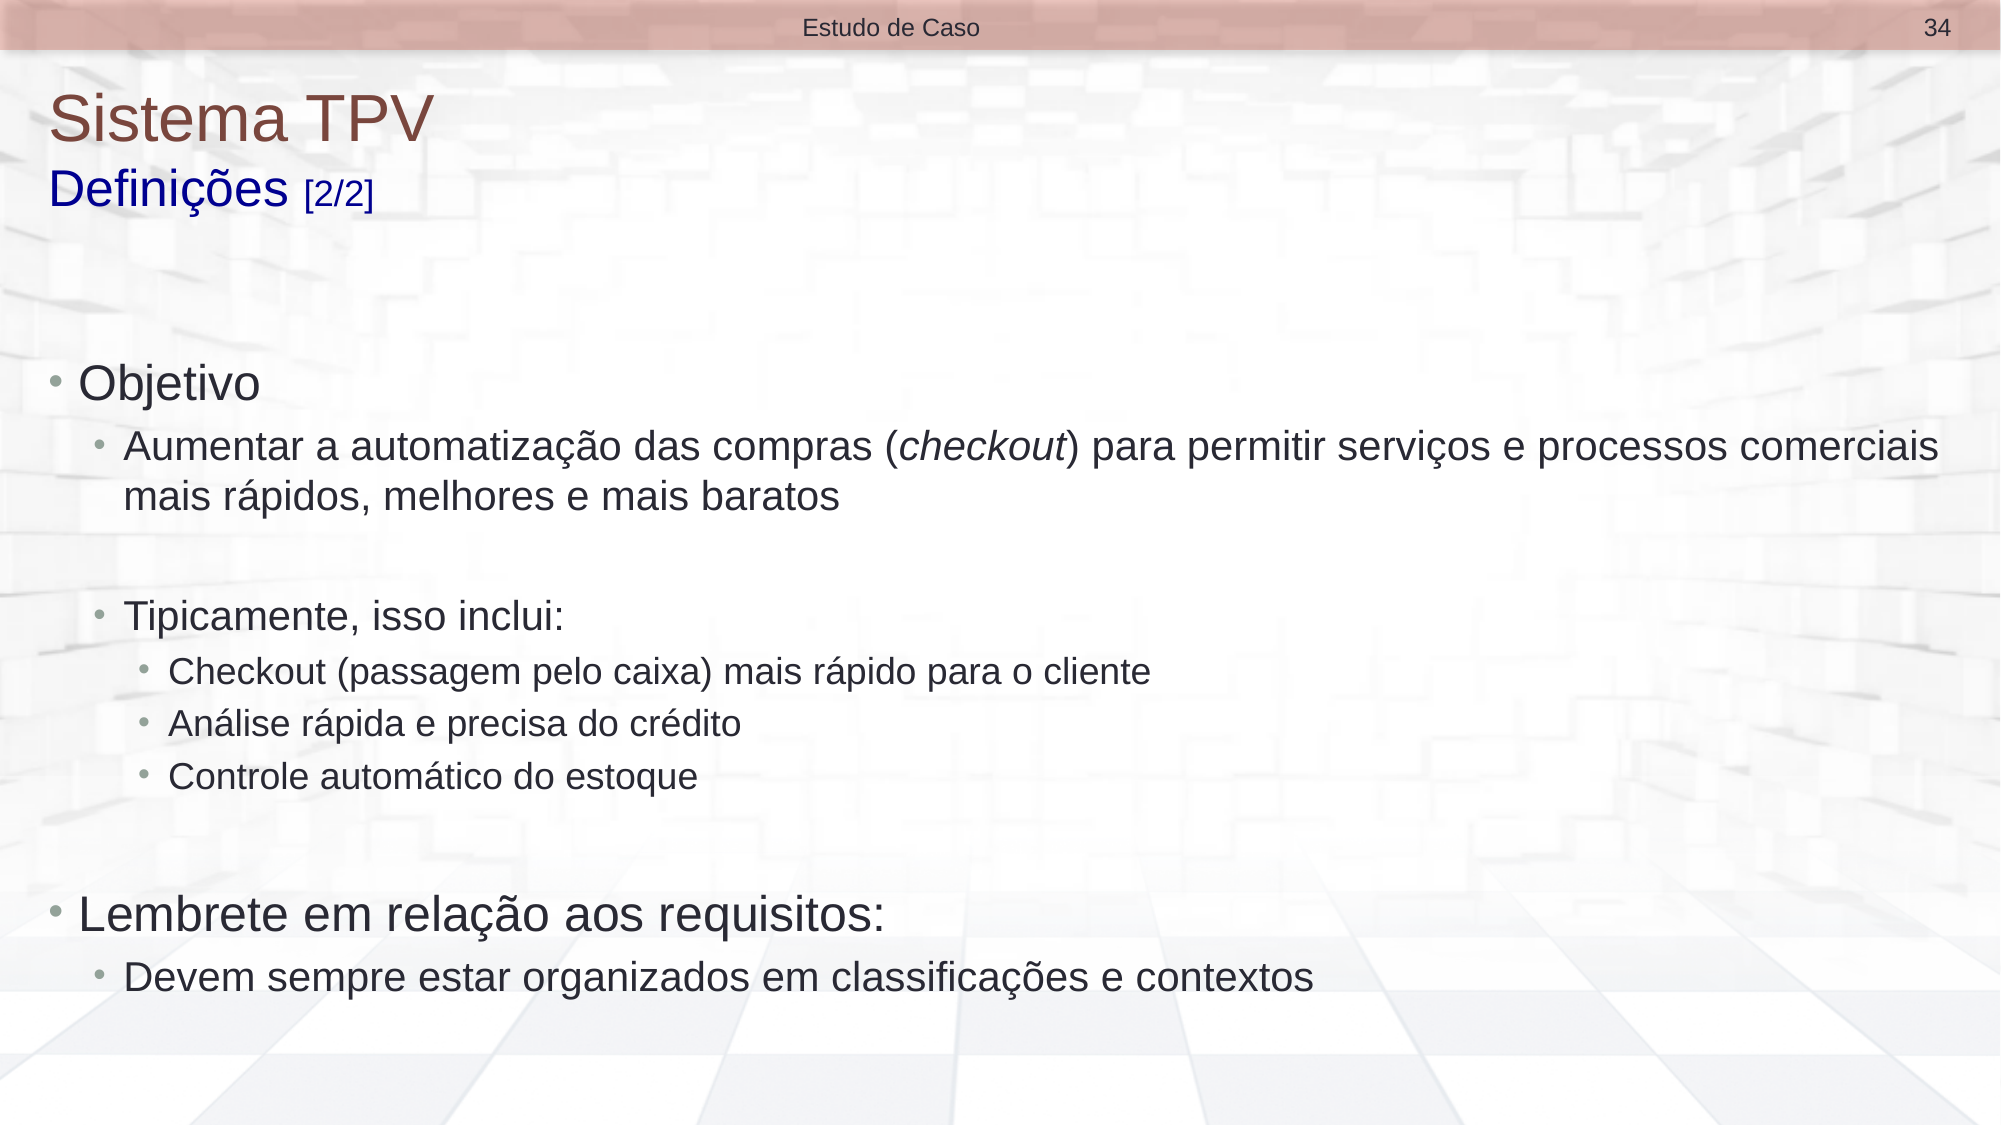

34
Estudo de Caso
# Sistema TPV Definições [2/2]
Objetivo
Aumentar a automatização das compras (checkout) para permitir serviços e processos comerciais mais rápidos, melhores e mais baratos

Tipicamente, isso inclui:
Checkout (passagem pelo caixa) mais rápido para o cliente
Análise rápida e precisa do crédito
Controle automático do estoque

Lembrete em relação aos requisitos:
Devem sempre estar organizados em classificações e contextos